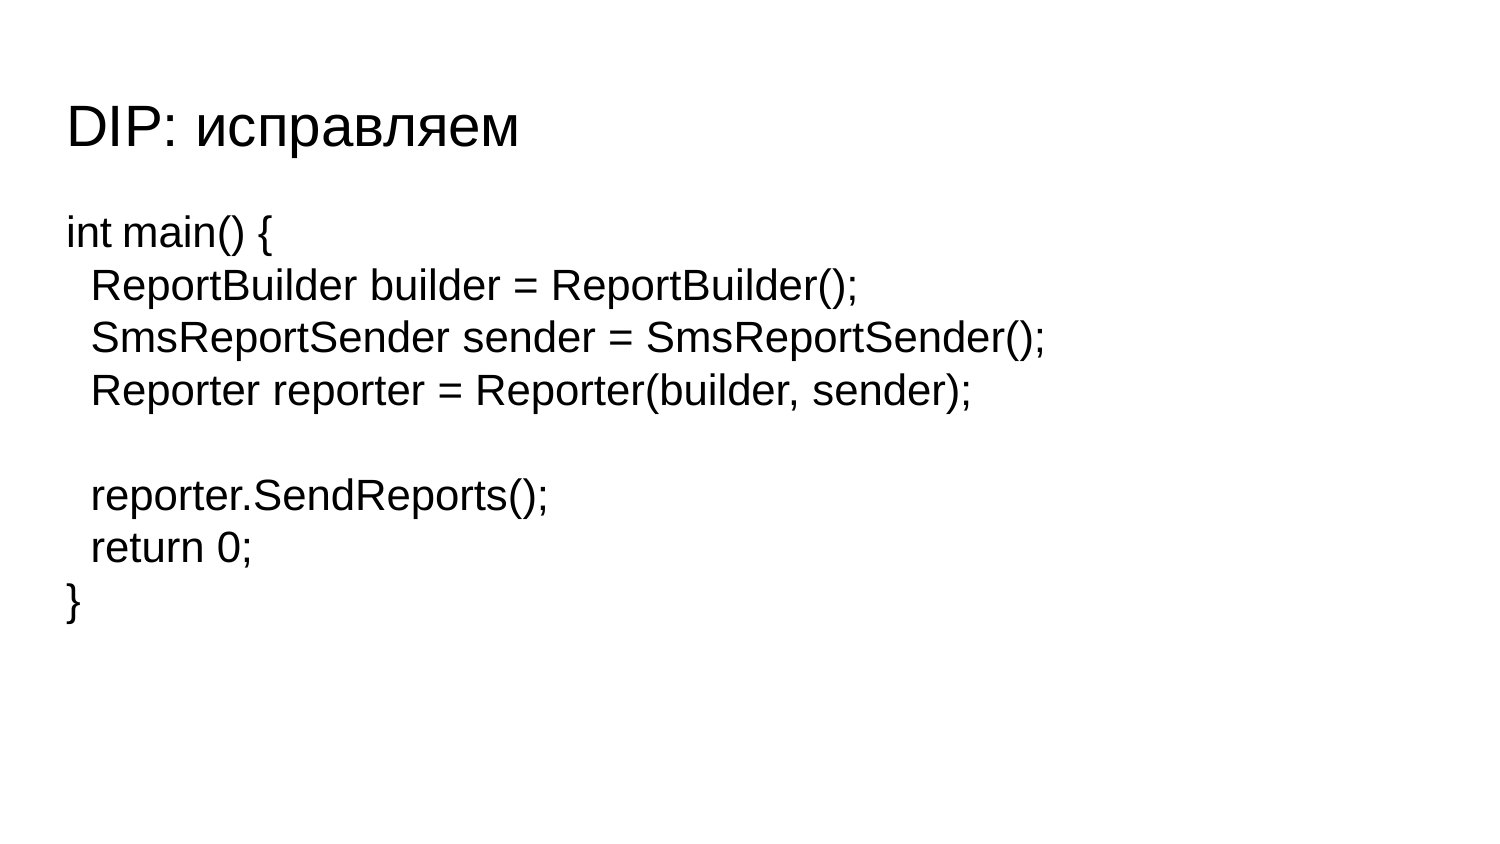

# DIP: исправляем
int main() {
  ReportBuilder builder = ReportBuilder();
  SmsReportSender sender = SmsReportSender();
  Reporter reporter = Reporter(builder, sender);

  reporter.SendReports();
  return 0;
}